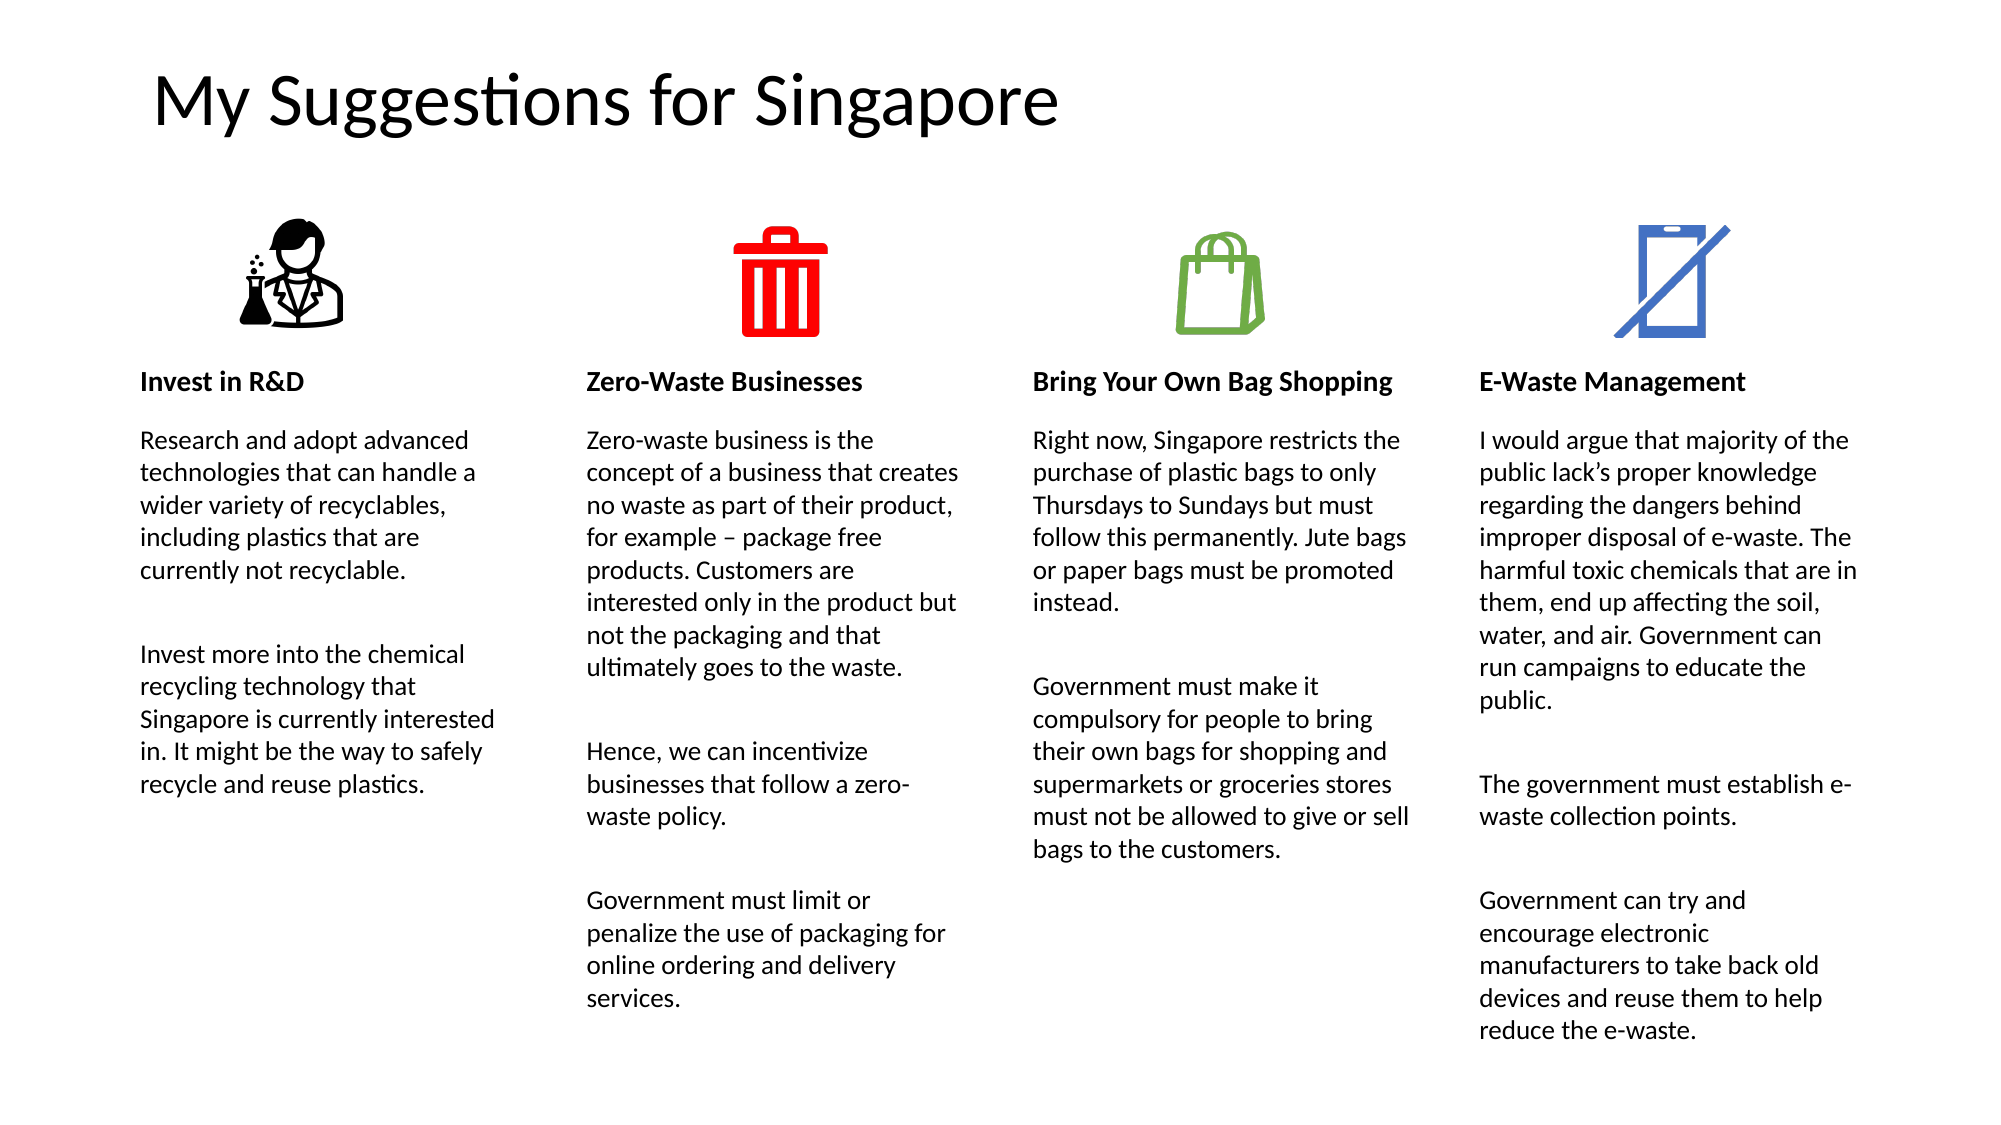

# My Suggestions for Singapore
Invest in R&D
Research and adopt advanced technologies that can handle a wider variety of recyclables, including plastics that are currently not recyclable.

Invest more into the chemical recycling technology that Singapore is currently interested in. It might be the way to safely recycle and reuse plastics.
Zero-Waste Businesses
Zero-waste business is the concept of a business that creates no waste as part of their product, for example – package free products. Customers are interested only in the product but not the packaging and that ultimately goes to the waste.

Hence, we can incentivize businesses that follow a zero-waste policy.

Government must limit or penalize the use of packaging for online ordering and delivery services.
Bring Your Own Bag Shopping
Right now, Singapore restricts the purchase of plastic bags to only Thursdays to Sundays but must follow this permanently. Jute bags or paper bags must be promoted instead.

Government must make it compulsory for people to bring their own bags for shopping and supermarkets or groceries stores must not be allowed to give or sell bags to the customers.
E-Waste Management
I would argue that majority of the public lack’s proper knowledge regarding the dangers behind improper disposal of e-waste. The harmful toxic chemicals that are in them, end up affecting the soil, water, and air. Government can run campaigns to educate the public.

The government must establish e-waste collection points.

Government can try and encourage electronic manufacturers to take back old devices and reuse them to help reduce the e-waste.